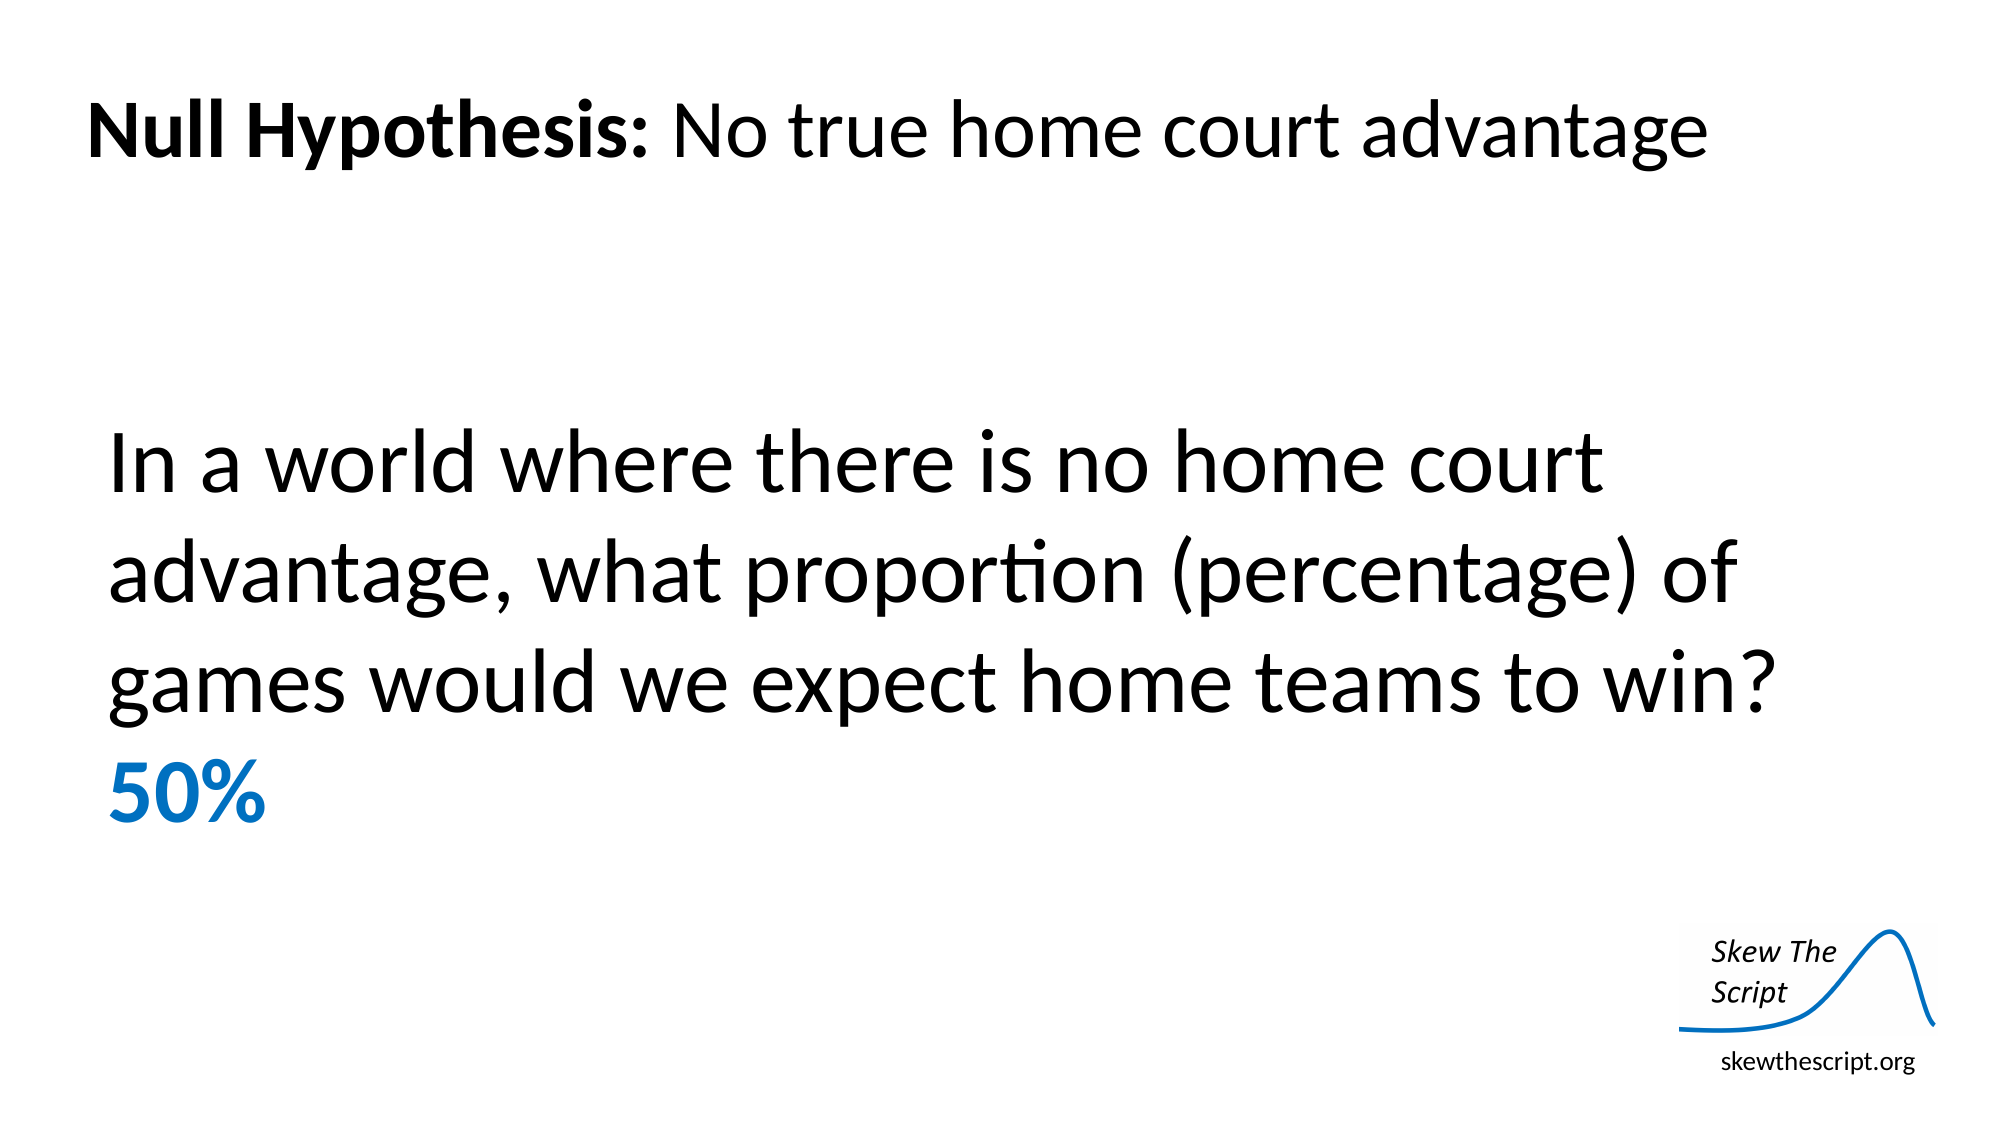

Null Hypothesis: No true home court advantage

In a world where there is no home court advantage, what proportion (percentage) of games would we expect home teams to win?
50%